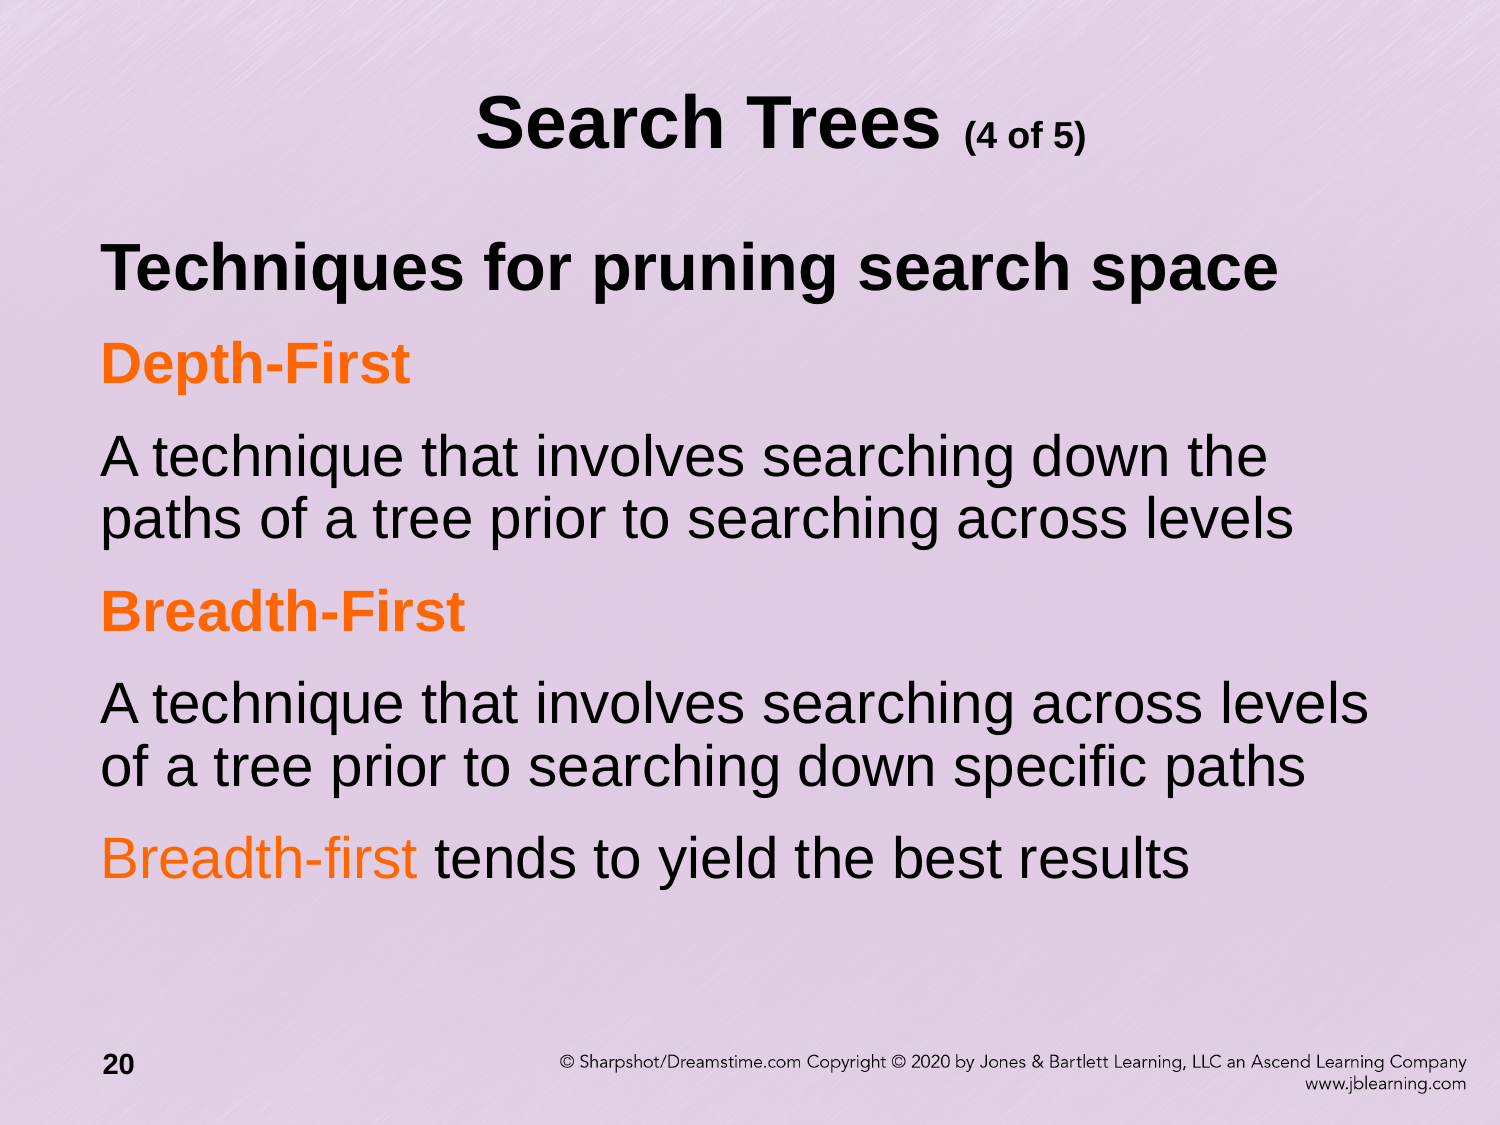

# Search Trees (4 of 5)
Techniques for pruning search space
Depth-First
A technique that involves searching down the paths of a tree prior to searching across levels
Breadth-First
A technique that involves searching across levels of a tree prior to searching down specific paths
Breadth-first tends to yield the best results
20